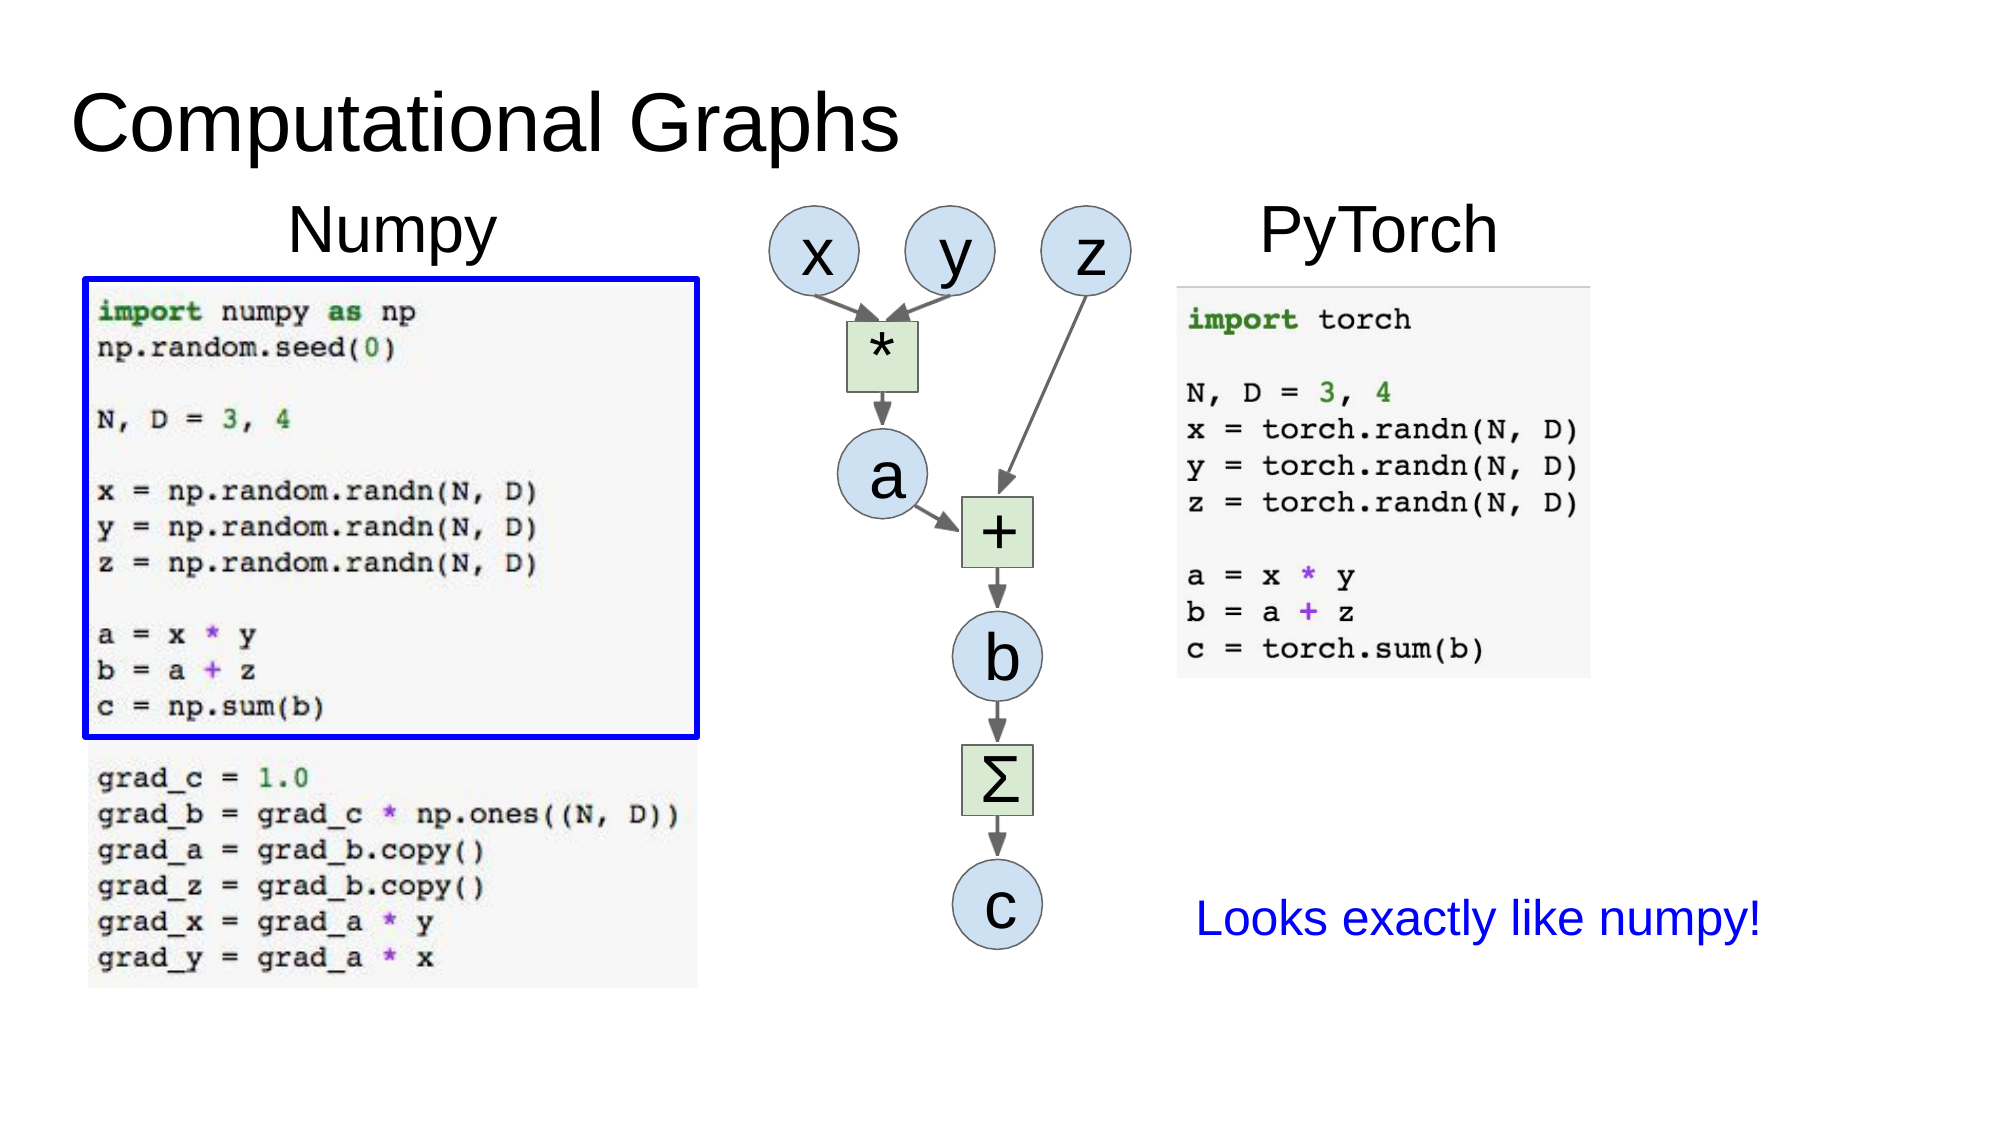

# Computational Graphs
Numpy
PyTorch

x	y	z

*

a

+

b

Σ

c
Looks exactly like numpy!
Fei-Fei Li & Justin Johnson & Serena Yeung